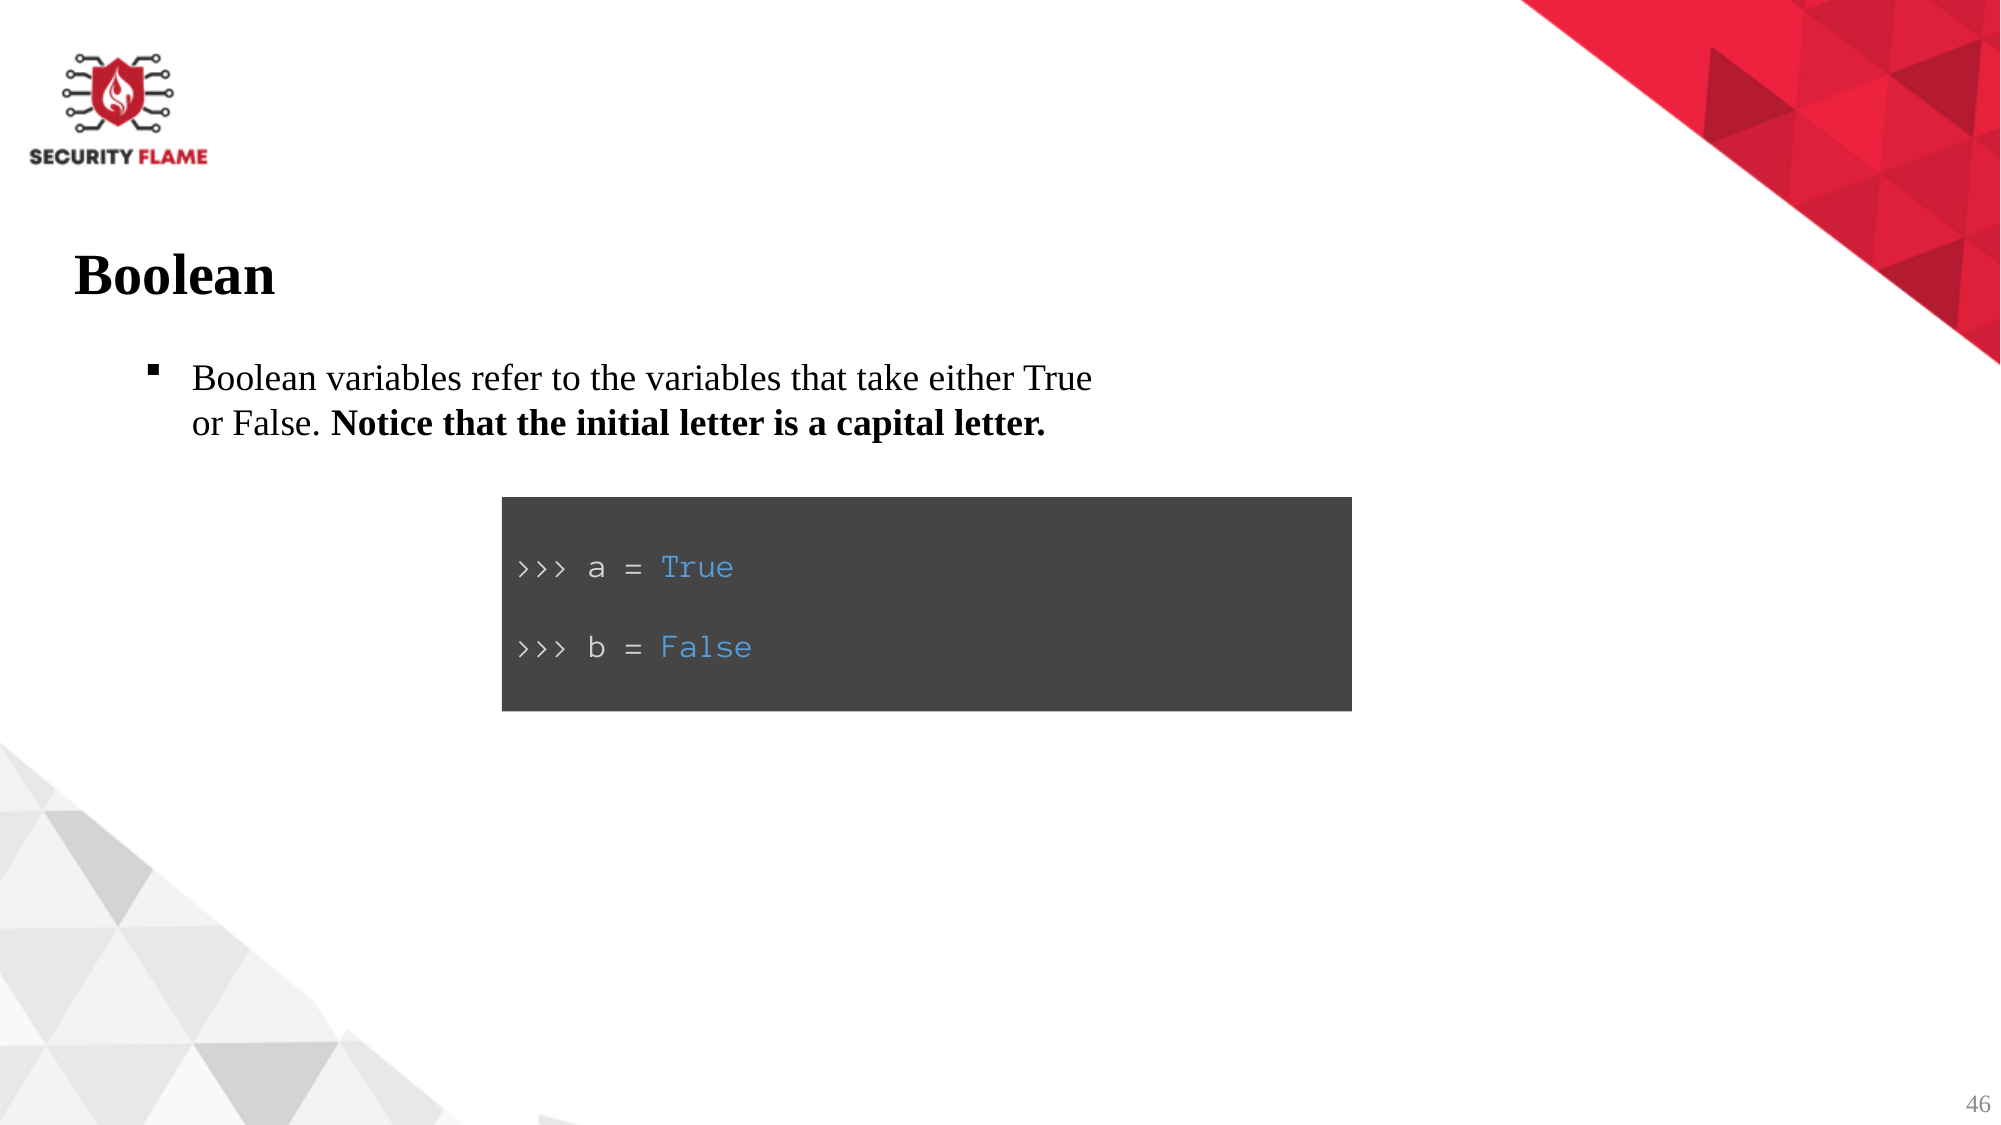

Boolean
Boolean variables refer to the variables that take either True or False. Notice that the initial letter is a capital letter.

>>> a = True

>>> b = False

46